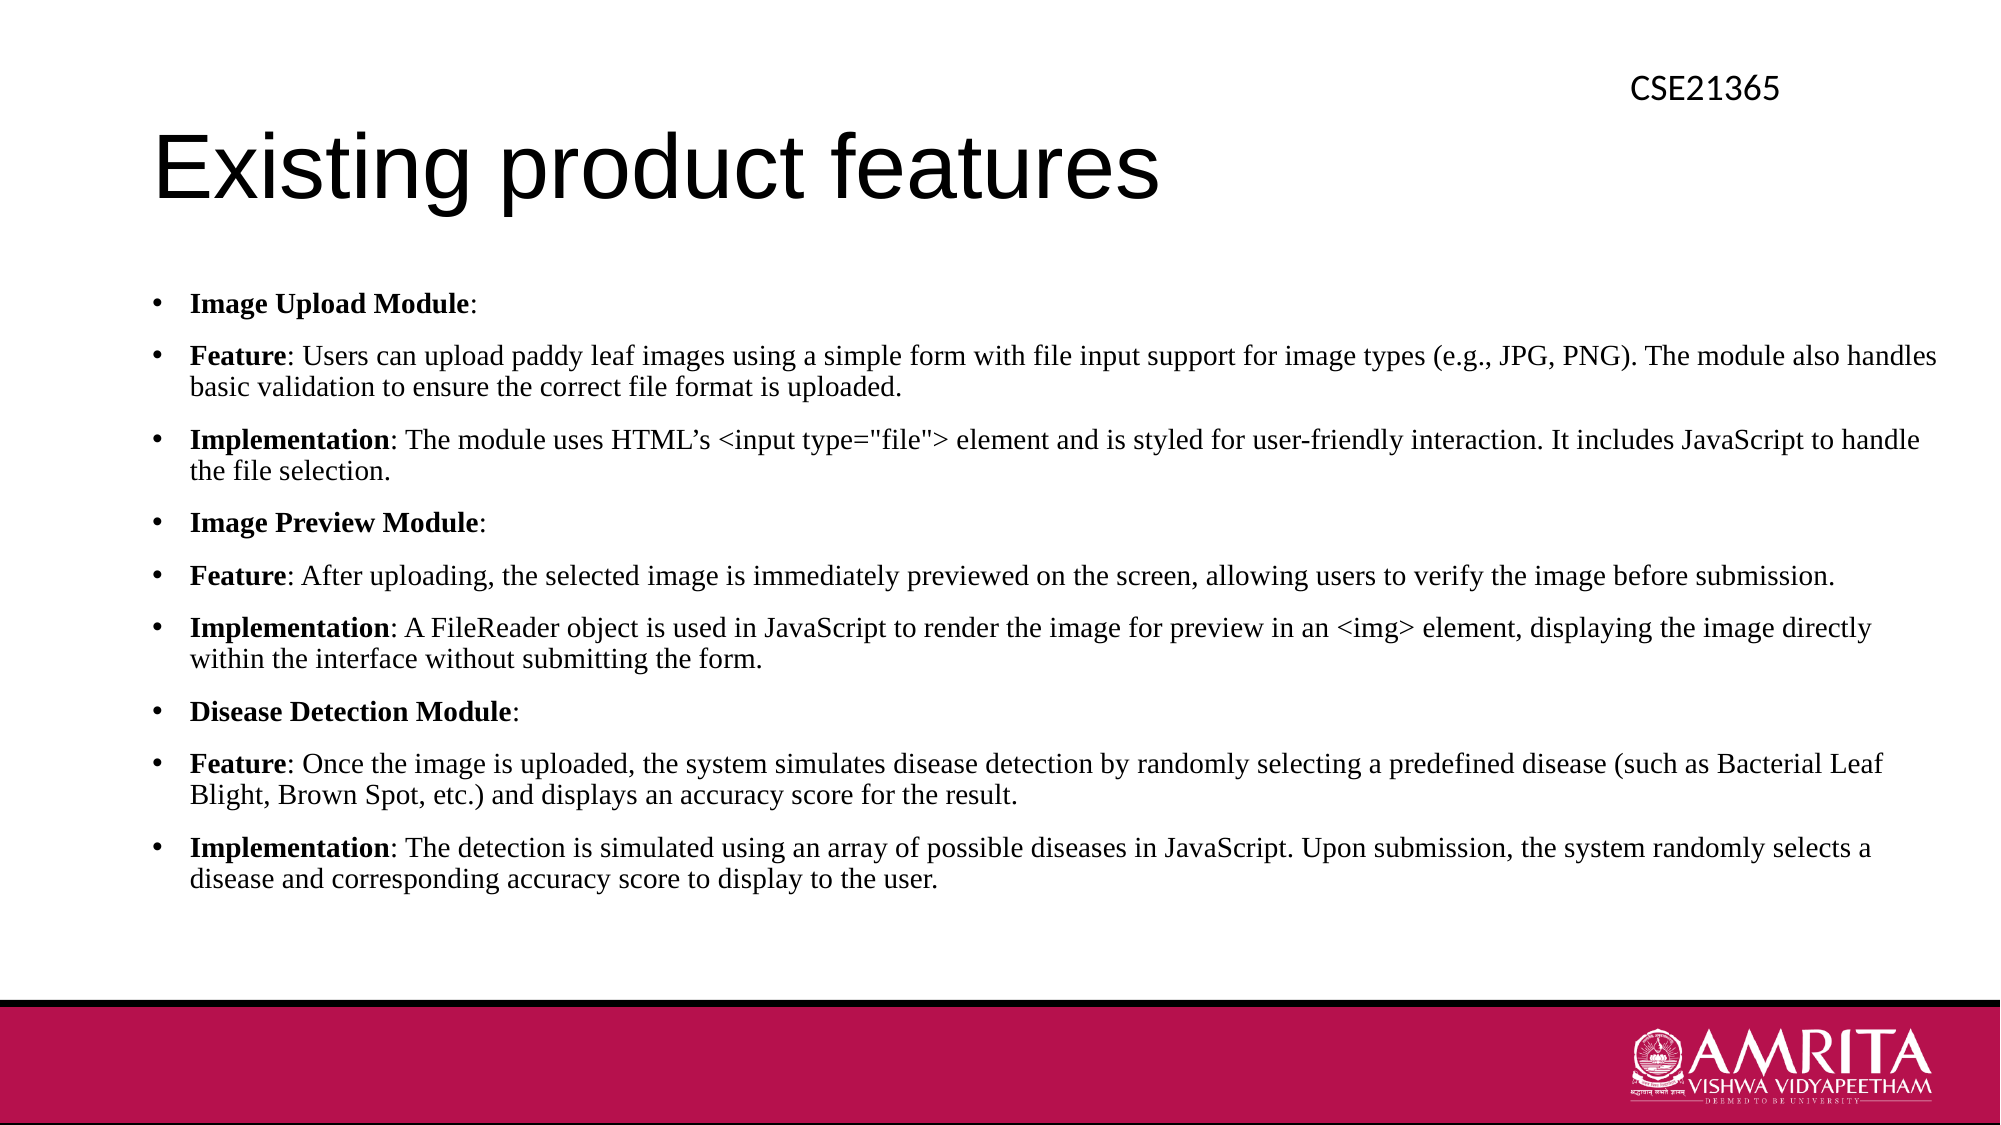

CSE21365
# Existing product features
Image Upload Module:
Feature: Users can upload paddy leaf images using a simple form with file input support for image types (e.g., JPG, PNG). The module also handles basic validation to ensure the correct file format is uploaded.
Implementation: The module uses HTML’s <input type="file"> element and is styled for user-friendly interaction. It includes JavaScript to handle the file selection.
Image Preview Module:
Feature: After uploading, the selected image is immediately previewed on the screen, allowing users to verify the image before submission.
Implementation: A FileReader object is used in JavaScript to render the image for preview in an <img> element, displaying the image directly within the interface without submitting the form.
Disease Detection Module:
Feature: Once the image is uploaded, the system simulates disease detection by randomly selecting a predefined disease (such as Bacterial Leaf Blight, Brown Spot, etc.) and displays an accuracy score for the result.
Implementation: The detection is simulated using an array of possible diseases in JavaScript. Upon submission, the system randomly selects a disease and corresponding accuracy score to display to the user.